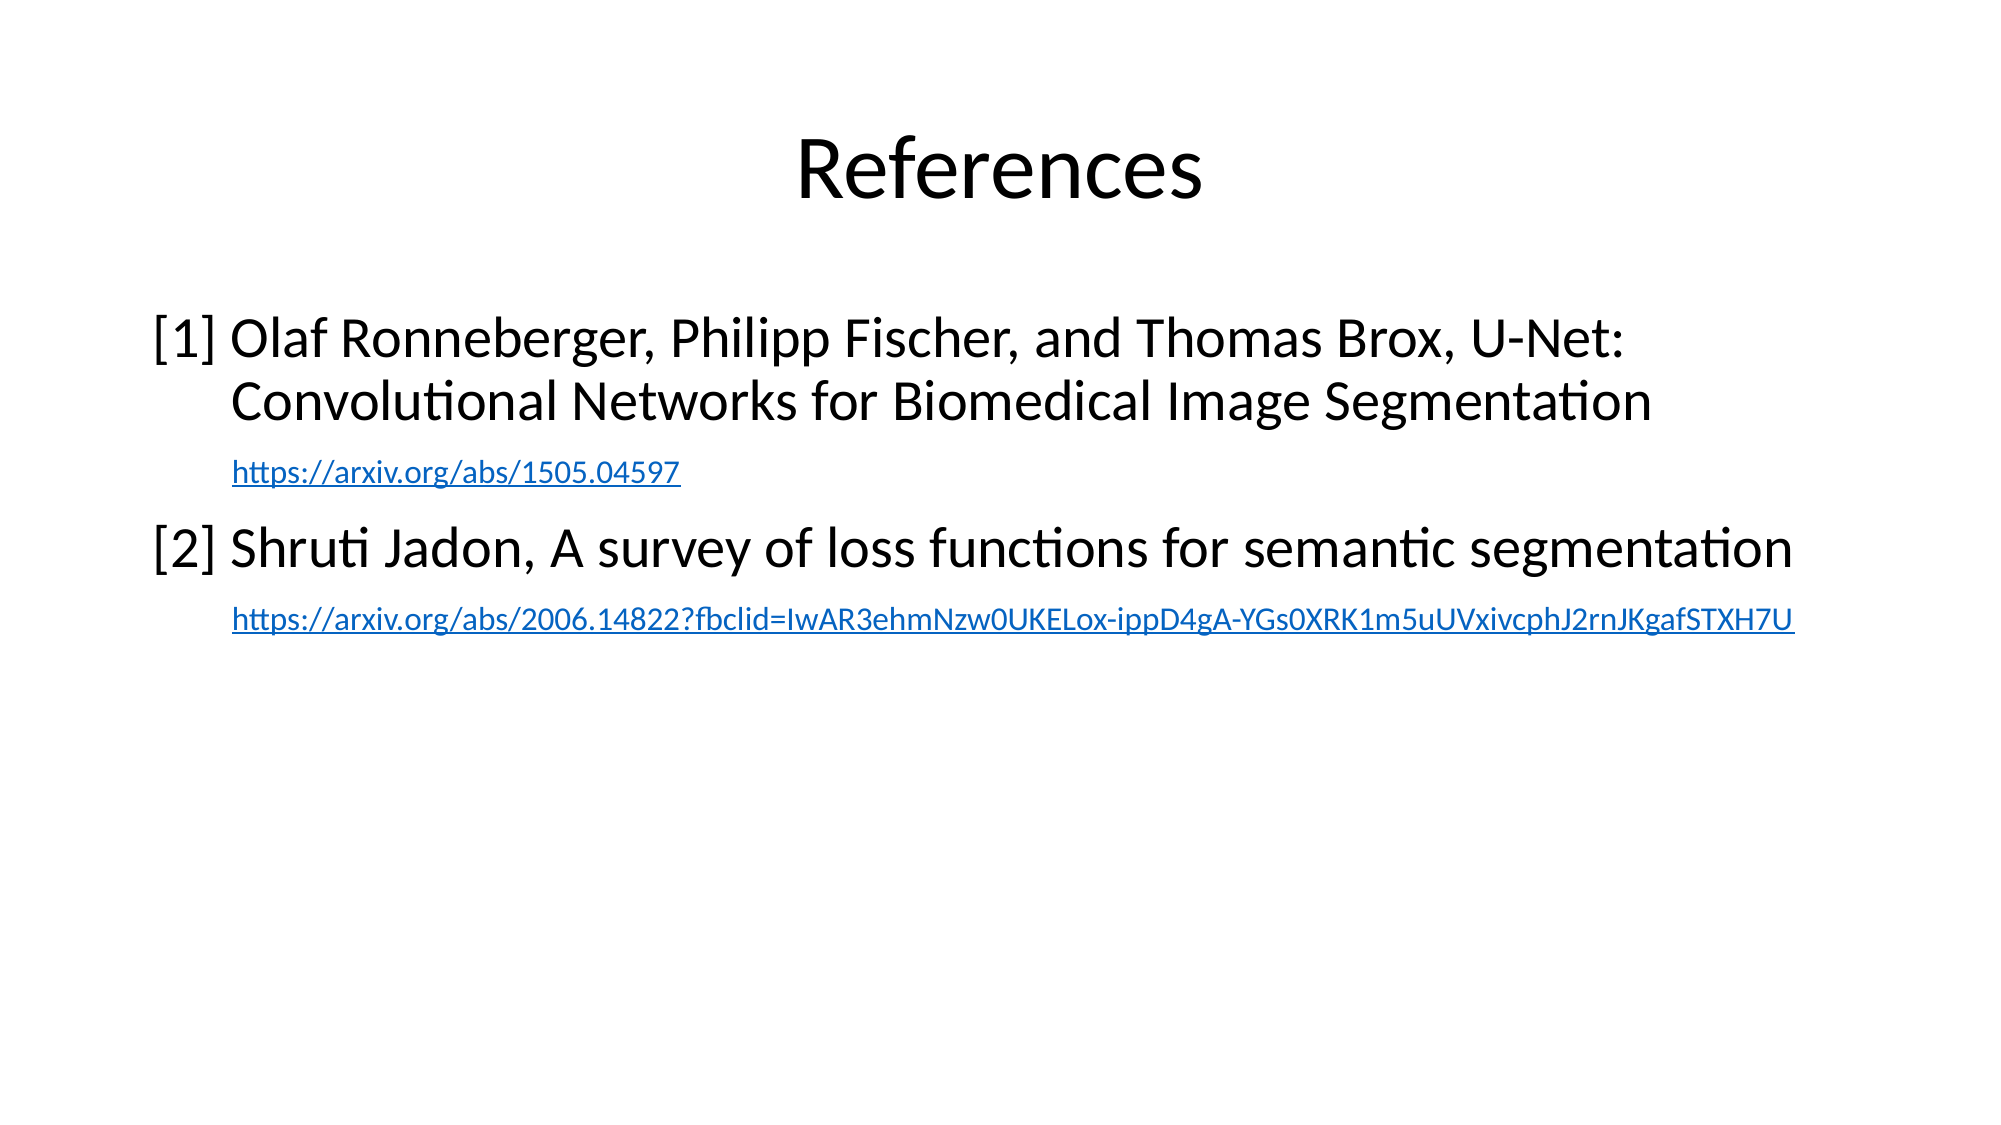

# References
[1] Olaf Ronneberger, Philipp Fischer, and Thomas Brox, U-Net:
      Convolutional Networks for Biomedical Image Segmentation
      https://arxiv.org/abs/1505.04597
[2] Shruti Jadon, A survey of loss functions for semantic segmentation
      https://arxiv.org/abs/2006.14822?fbclid=IwAR3ehmNzw0UKELox-ippD4gA-YGs0XRK1m5uUVxivcphJ2rnJKgafSTXH7U